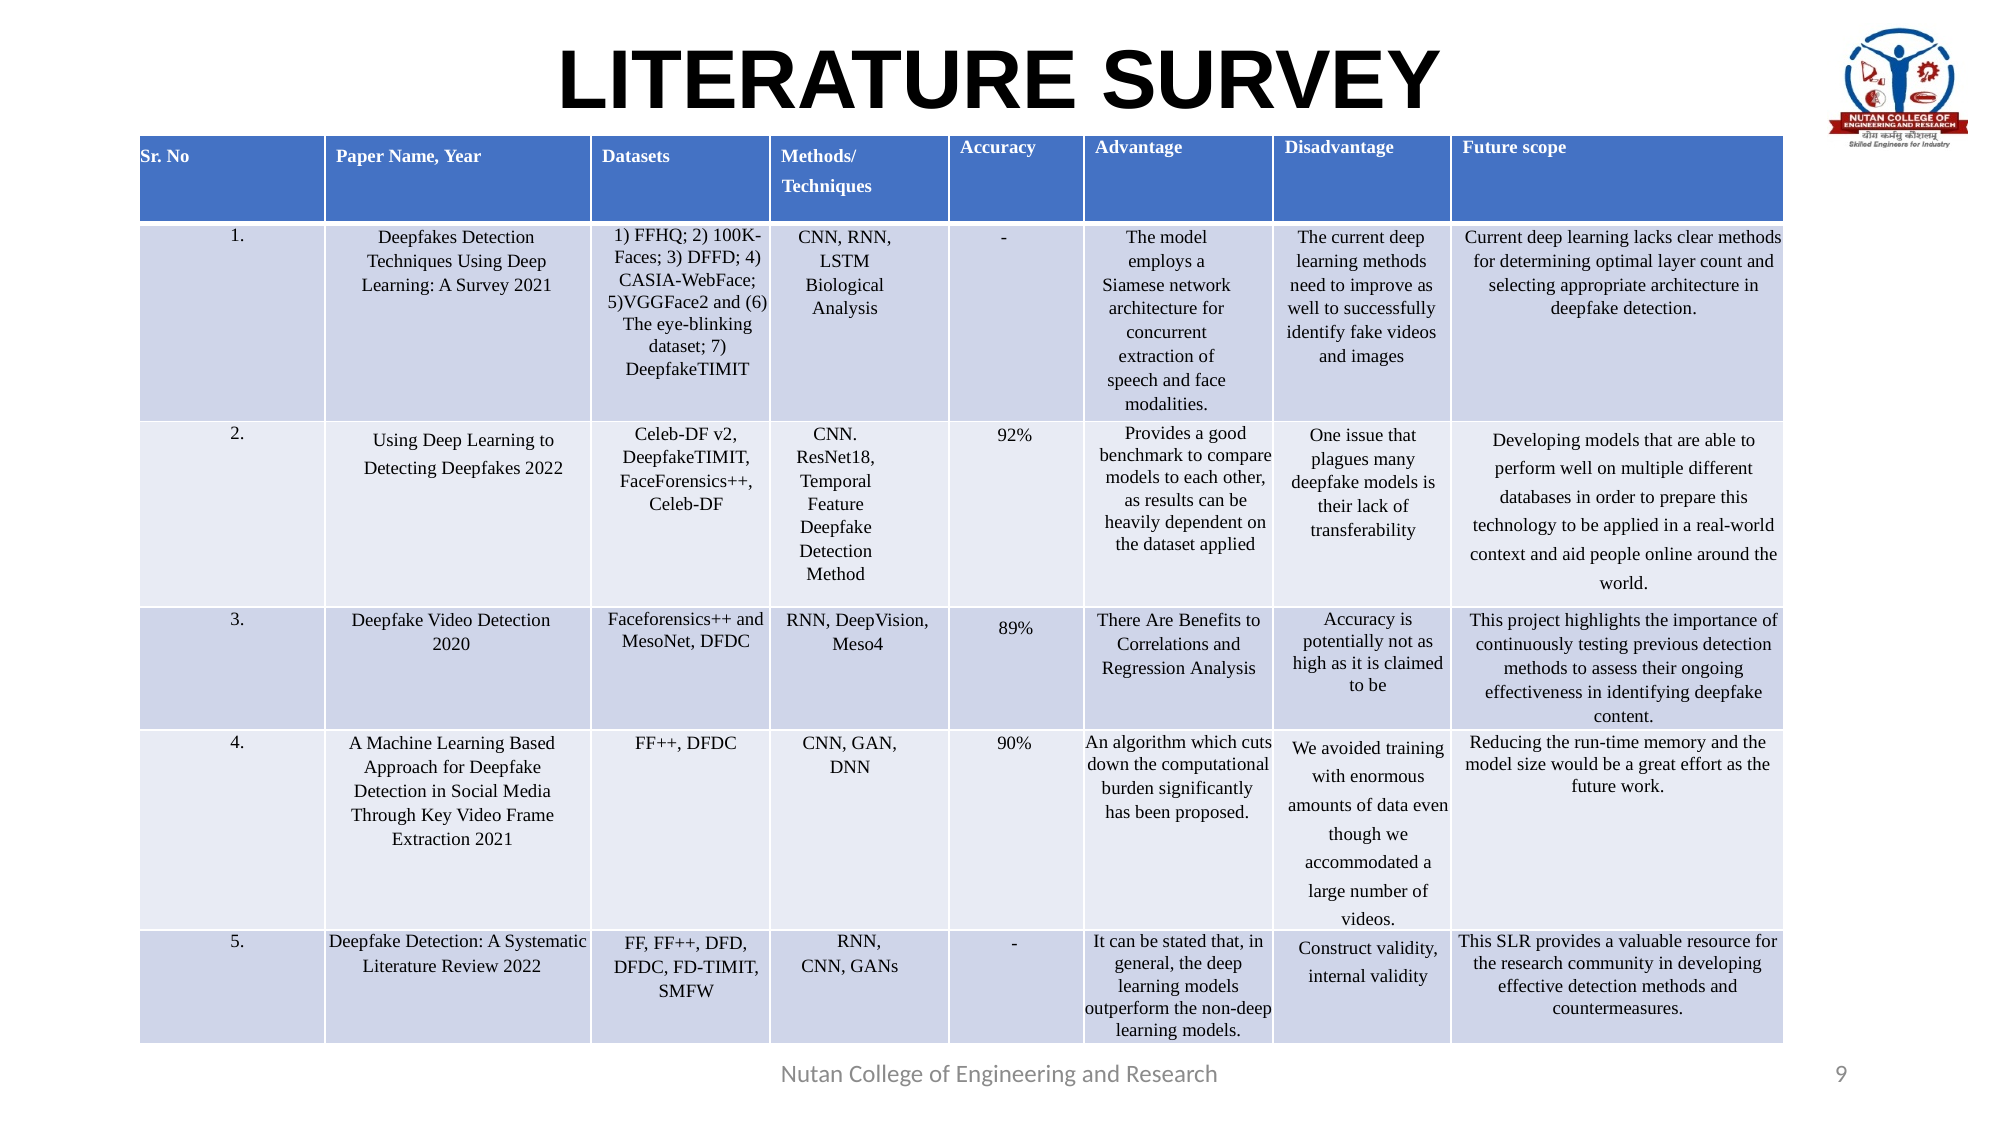

# LITERATURE SURVEY
| Sr. No | Paper Name, Year | Datasets | Methods/ Techniques | Accuracy | Advantage | Disadvantage | Future scope |
| --- | --- | --- | --- | --- | --- | --- | --- |
| 1. | Deepfakes Detection Techniques Using Deep Learning: A Survey 2021 | 1) FFHQ; 2) 100K-Faces; 3) DFFD; 4) CASIA-WebFace; 5)VGGFace2 and (6) The eye-blinking dataset; 7) DeepfakeTIMIT | CNN, RNN, LSTM Biological Analysis | - | The model employs a Siamese network architecture for concurrent extraction of speech and face modalities. | The current deep learning methods need to improve as well to successfully identify fake videos and images | Current deep learning lacks clear methods for determining optimal layer count and selecting appropriate architecture in deepfake detection. |
| 2. | Using Deep Learning to Detecting Deepfakes 2022 | Celeb-DF v2, DeepfakeTIMIT, FaceForensics++, Celeb-DF | CNN. ResNet18, Temporal Feature Deepfake Detection Method | 92% | Provides a good benchmark to compare models to each other, as results can be heavily dependent on the dataset applied | One issue that plagues many deepfake models is their lack of transferability | Developing models that are able to perform well on multiple different databases in order to prepare this technology to be applied in a real-world context and aid people online around the world. |
| 3. | Deepfake Video Detection 2020 | Faceforensics++ and MesoNet, DFDC | RNN, DeepVision, Meso4 | 89% | There Are Benefits to Correlations and Regression Analysis | Accuracy is potentially not as high as it is claimed to be | This project highlights the importance of continuously testing previous detection methods to assess their ongoing effectiveness in identifying deepfake content. |
| 4. | A Machine Learning Based Approach for Deepfake Detection in Social Media Through Key Video Frame Extraction 2021 | FF++, DFDC | CNN, GAN, DNN | 90% | An algorithm which cuts down the computational burden significantly has been proposed. | We avoided training with enormous amounts of data even though we accommodated a large number of videos. | Reducing the run-time memory and the model size would be a great effort as the future work. |
| 5. | Deepfake Detection: A Systematic Literature Review 2022 | FF, FF++, DFD, DFDC, FD-TIMIT, SMFW | RNN, CNN, GANs | - | It can be stated that, in general, the deep learning models outperform the non-deep learning models. | Construct validity, internal validity | This SLR provides a valuable resource for the research community in developing effective detection methods and countermeasures. |
Nutan College of Engineering and Research
9